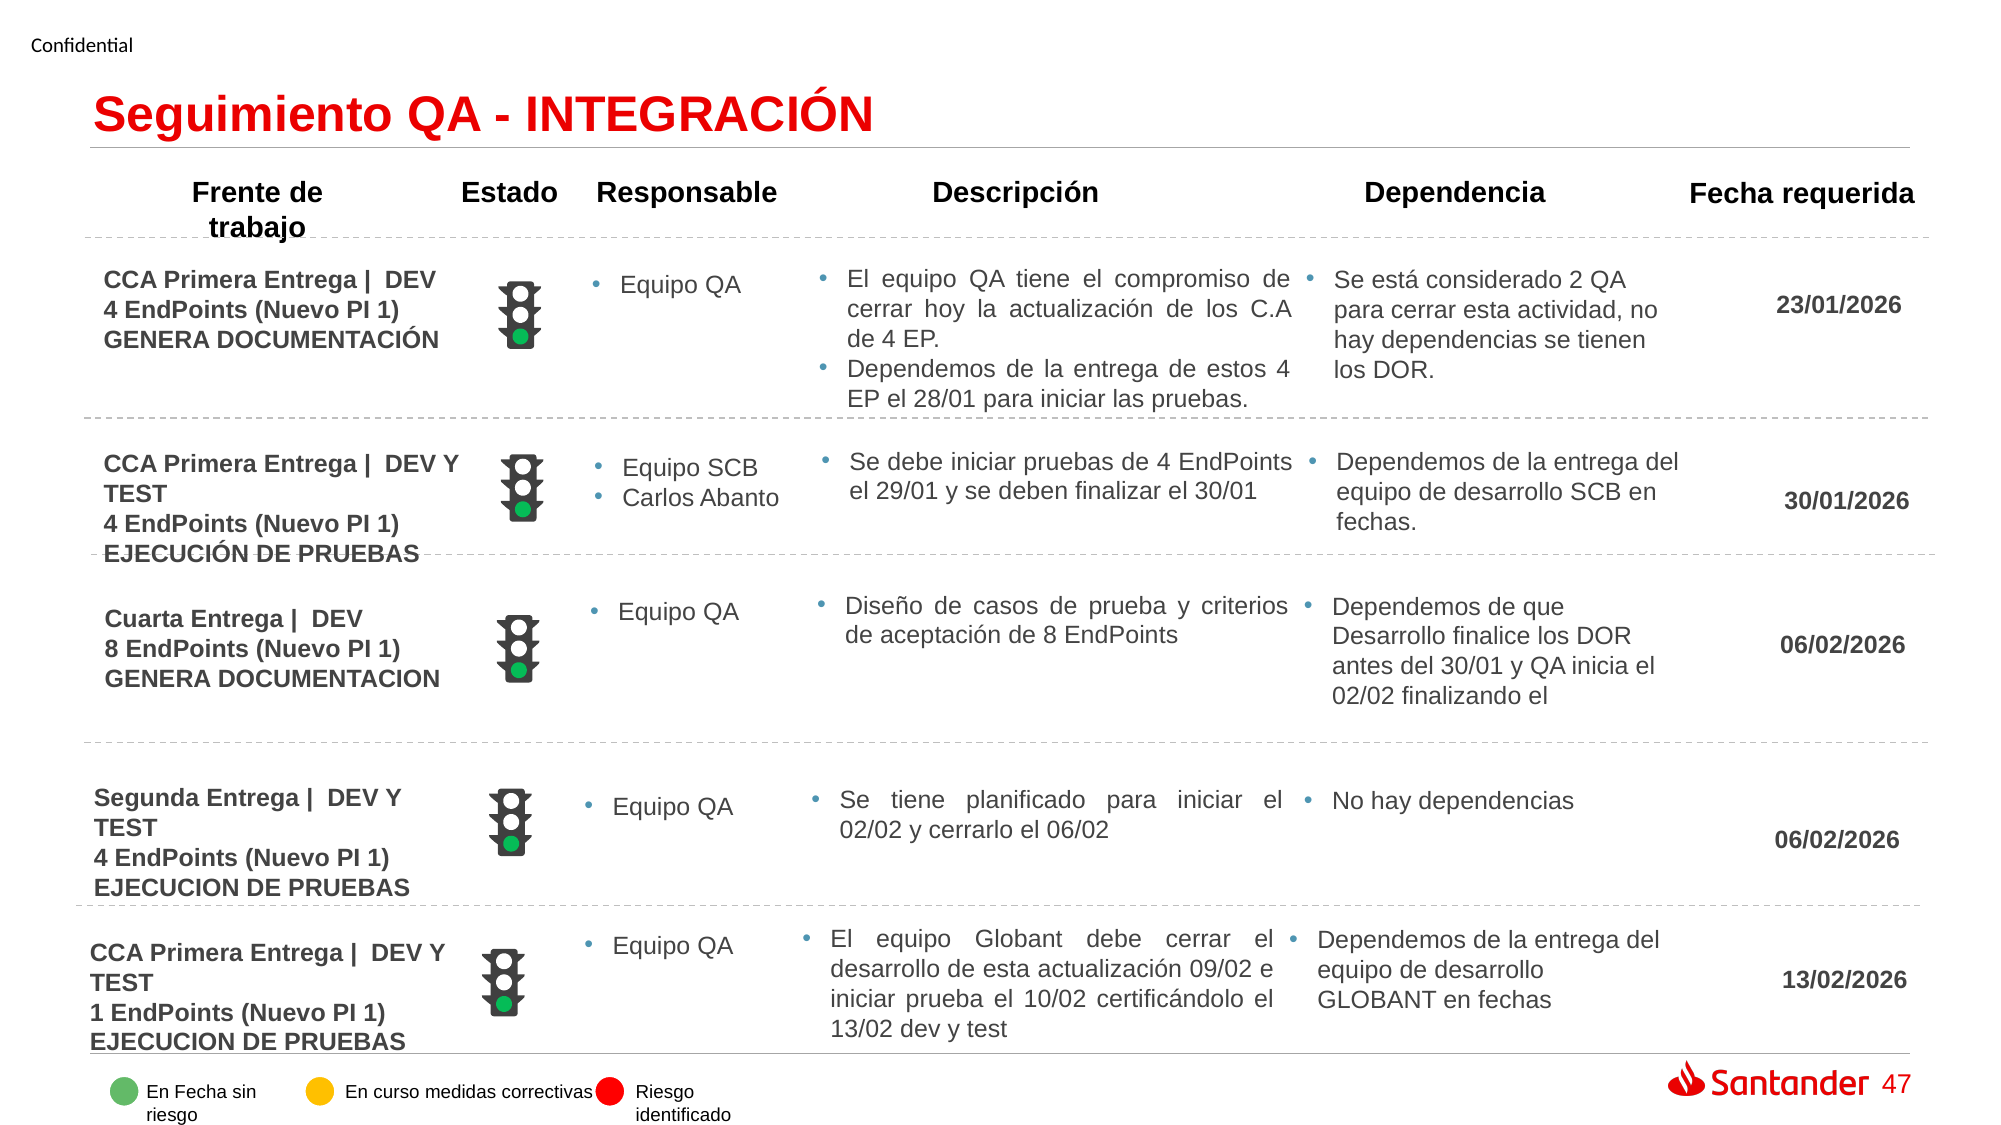

Seguimiento QA - INTEGRACIÓN
Frente de trabajo
Estado
Responsable
Descripción
Dependencia
Fecha requerida
El equipo QA tiene el compromiso de cerrar hoy la actualización de los C.A de 4 EP.
Dependemos de la entrega de estos 4 EP el 28/01 para iniciar las pruebas.
Se está considerado 2 QA para cerrar esta actividad, no hay dependencias se tienen los DOR.

CCA Primera Entrega |  DEV
4 EndPoints (Nuevo PI 1)
GENERA DOCUMENTACIÓN
Equipo QA

23/01/2026

Se debe iniciar pruebas de 4 EndPoints el 29/01 y se deben finalizar el 30/01
Dependemos de la entrega del equipo de desarrollo SCB en fechas.

CCA Primera Entrega |  DEV Y TEST
4 EndPoints (Nuevo PI 1)
EJECUCIÓN DE PRUEBAS
Equipo SCB
Carlos Abanto

30/01/2026

Diseño de casos de prueba y criterios de aceptación de 8 EndPoints
Dependemos de que Desarrollo finalice los DOR antes del 30/01 y QA inicia el 02/02 finalizando el
Equipo QA
Cuarta Entrega |  DEV
8 EndPoints (Nuevo PI 1)
GENERA DOCUMENTACION
06/02/2026

Segunda Entrega |  DEV Y TEST
4 EndPoints (Nuevo PI 1)
EJECUCION DE PRUEBAS
Se tiene planificado para iniciar el 02/02 y cerrarlo el 06/02
No hay dependencias
Equipo QA

06/02/2026

El equipo Globant debe cerrar el desarrollo de esta actualización 09/02 e iniciar prueba el 10/02 certificándolo el 13/02 dev y test
Dependemos de la entrega del equipo de desarrollo GLOBANT en fechas
Equipo QA
CCA Primera Entrega |  DEV Y TEST
1 EndPoints (Nuevo PI 1)
EJECUCION DE PRUEBAS

13/02/2026

En Fecha sin riesgo

En curso medidas correctivas

Riesgo identificado